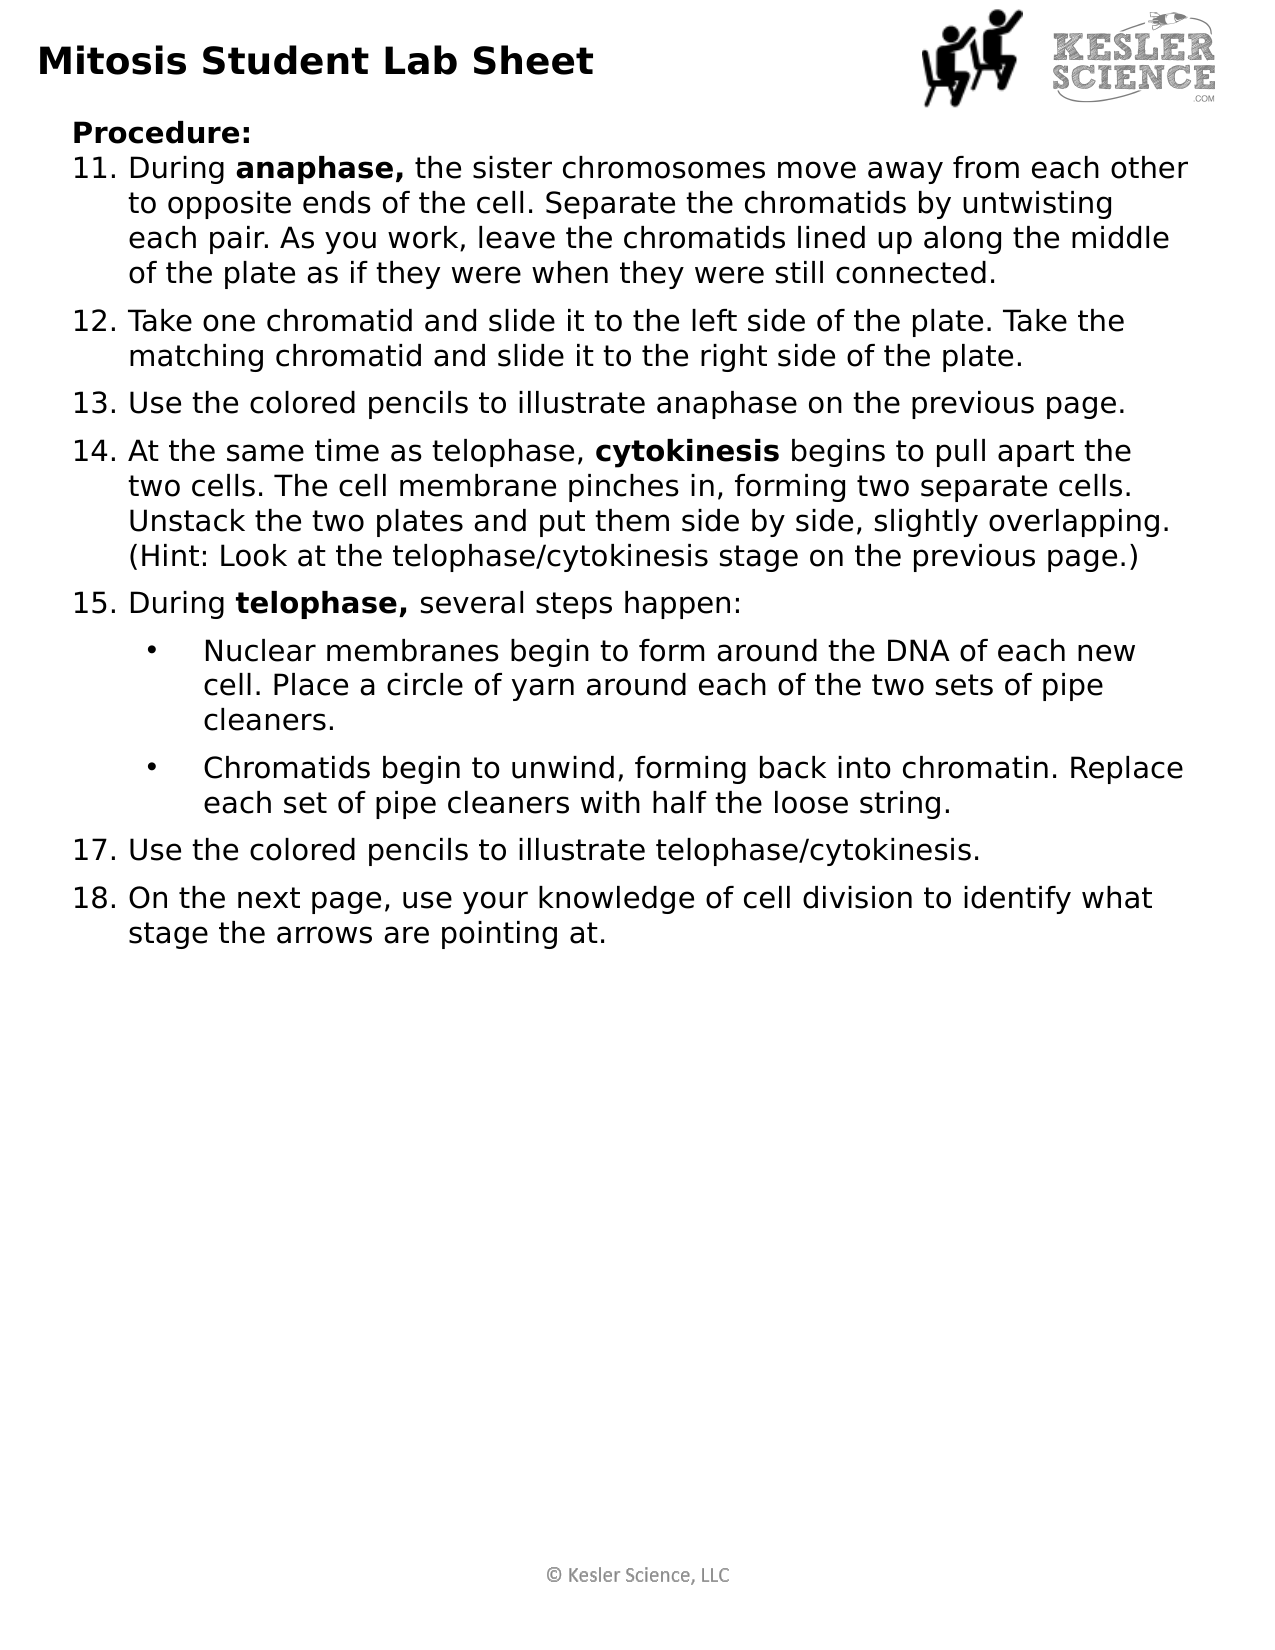

Mitosis Student Lab Sheet
Procedure:
During anaphase, the sister chromosomes move away from each other to opposite ends of the cell. Separate the chromatids by untwisting each pair. As you work, leave the chromatids lined up along the middle of the plate as if they were when they were still connected.
Take one chromatid and slide it to the left side of the plate. Take the matching chromatid and slide it to the right side of the plate.
Use the colored pencils to illustrate anaphase on the previous page.
At the same time as telophase, cytokinesis begins to pull apart the two cells. The cell membrane pinches in, forming two separate cells. Unstack the two plates and put them side by side, slightly overlapping. (Hint: Look at the telophase/cytokinesis stage on the previous page.)
During telophase, several steps happen:
Nuclear membranes begin to form around the DNA of each new cell. Place a circle of yarn around each of the two sets of pipe cleaners.
Chromatids begin to unwind, forming back into chromatin. Replace each set of pipe cleaners with half the loose string.
Use the colored pencils to illustrate telophase/cytokinesis.
On the next page, use your knowledge of cell division to identify what stage the arrows are pointing at.